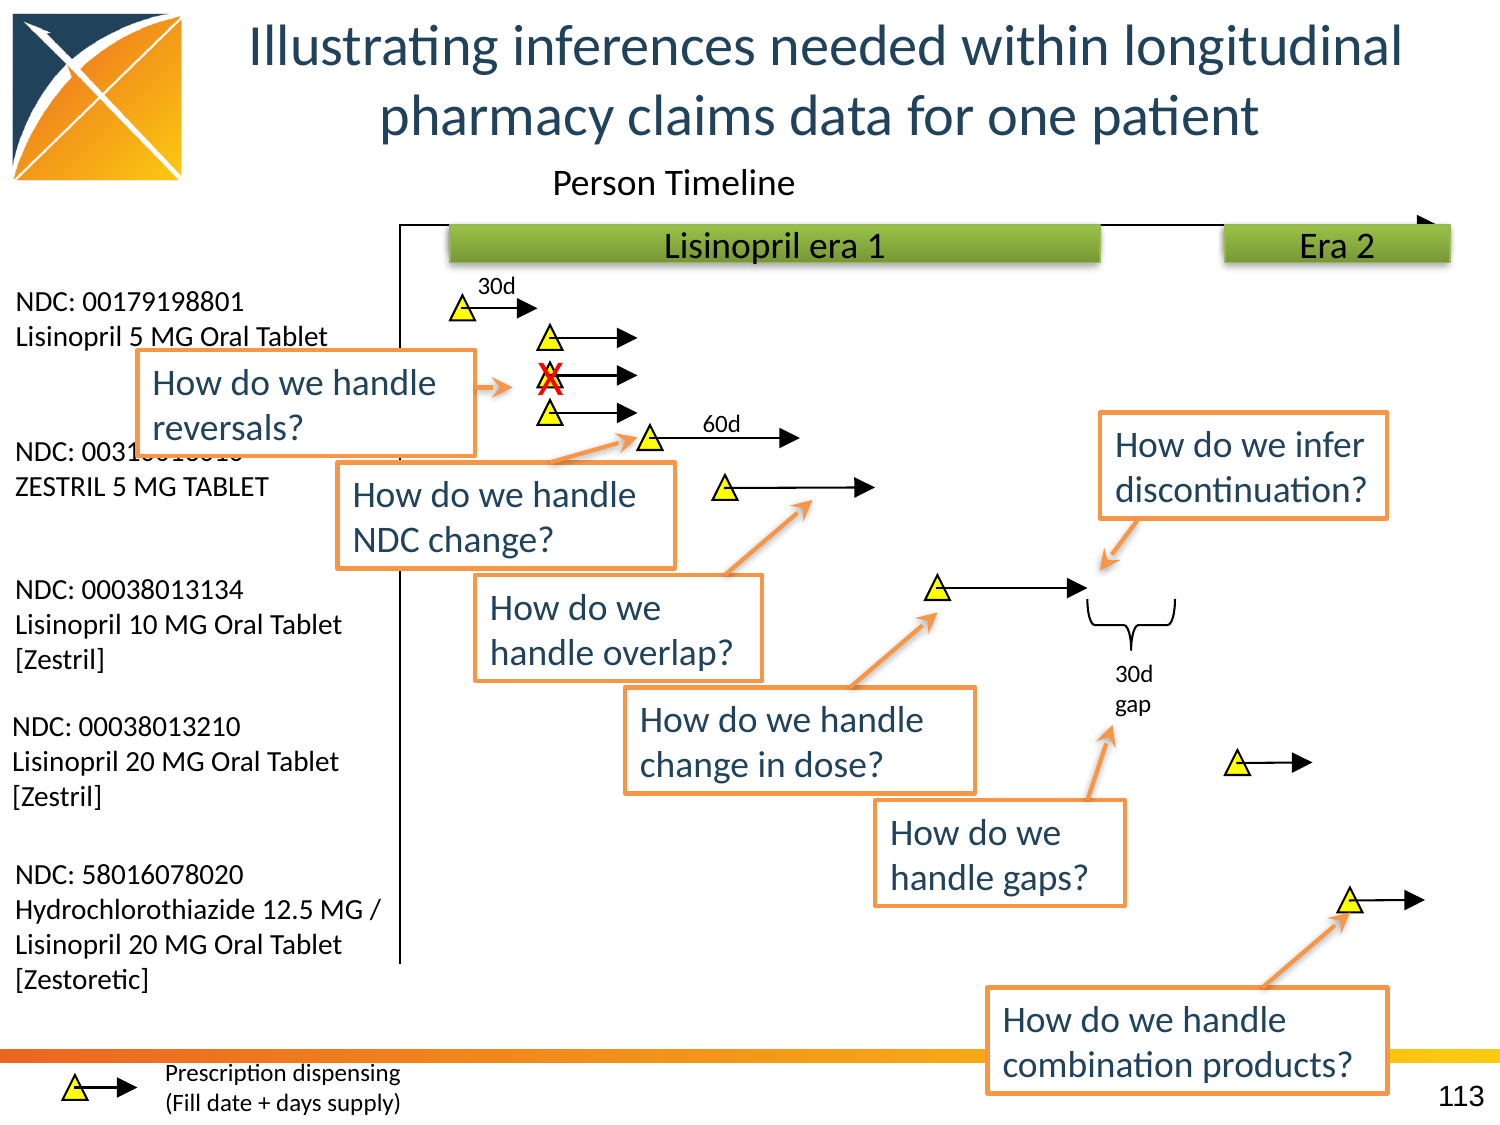

# Illustrating inferences needed within longitudinal pharmacy claims data for one patient
Person Timeline

Lisinopril era 1

Era 2

30d
NDC: 00179198801
Lisinopril 5 MG Oral Tablet

X
How do we handle reversals?

60d
How do we infer discontinuation?
NDC: 00310013010
ZESTRIL 5 MG TABLET

How do we handle NDC change?

NDC: 00038013134
Lisinopril 10 MG Oral Tablet [Zestril]
How do we handle overlap?

30d gap
How do we handle change in dose?
NDC: 00038013210
Lisinopril 20 MG Oral Tablet
[Zestril]

How do we handle gaps?
NDC: 58016078020
Hydrochlorothiazide 12.5 MG / Lisinopril 20 MG Oral Tablet [Zestoretic]

How do we handle combination products?
Prescription dispensing
(Fill date + days supply)
113